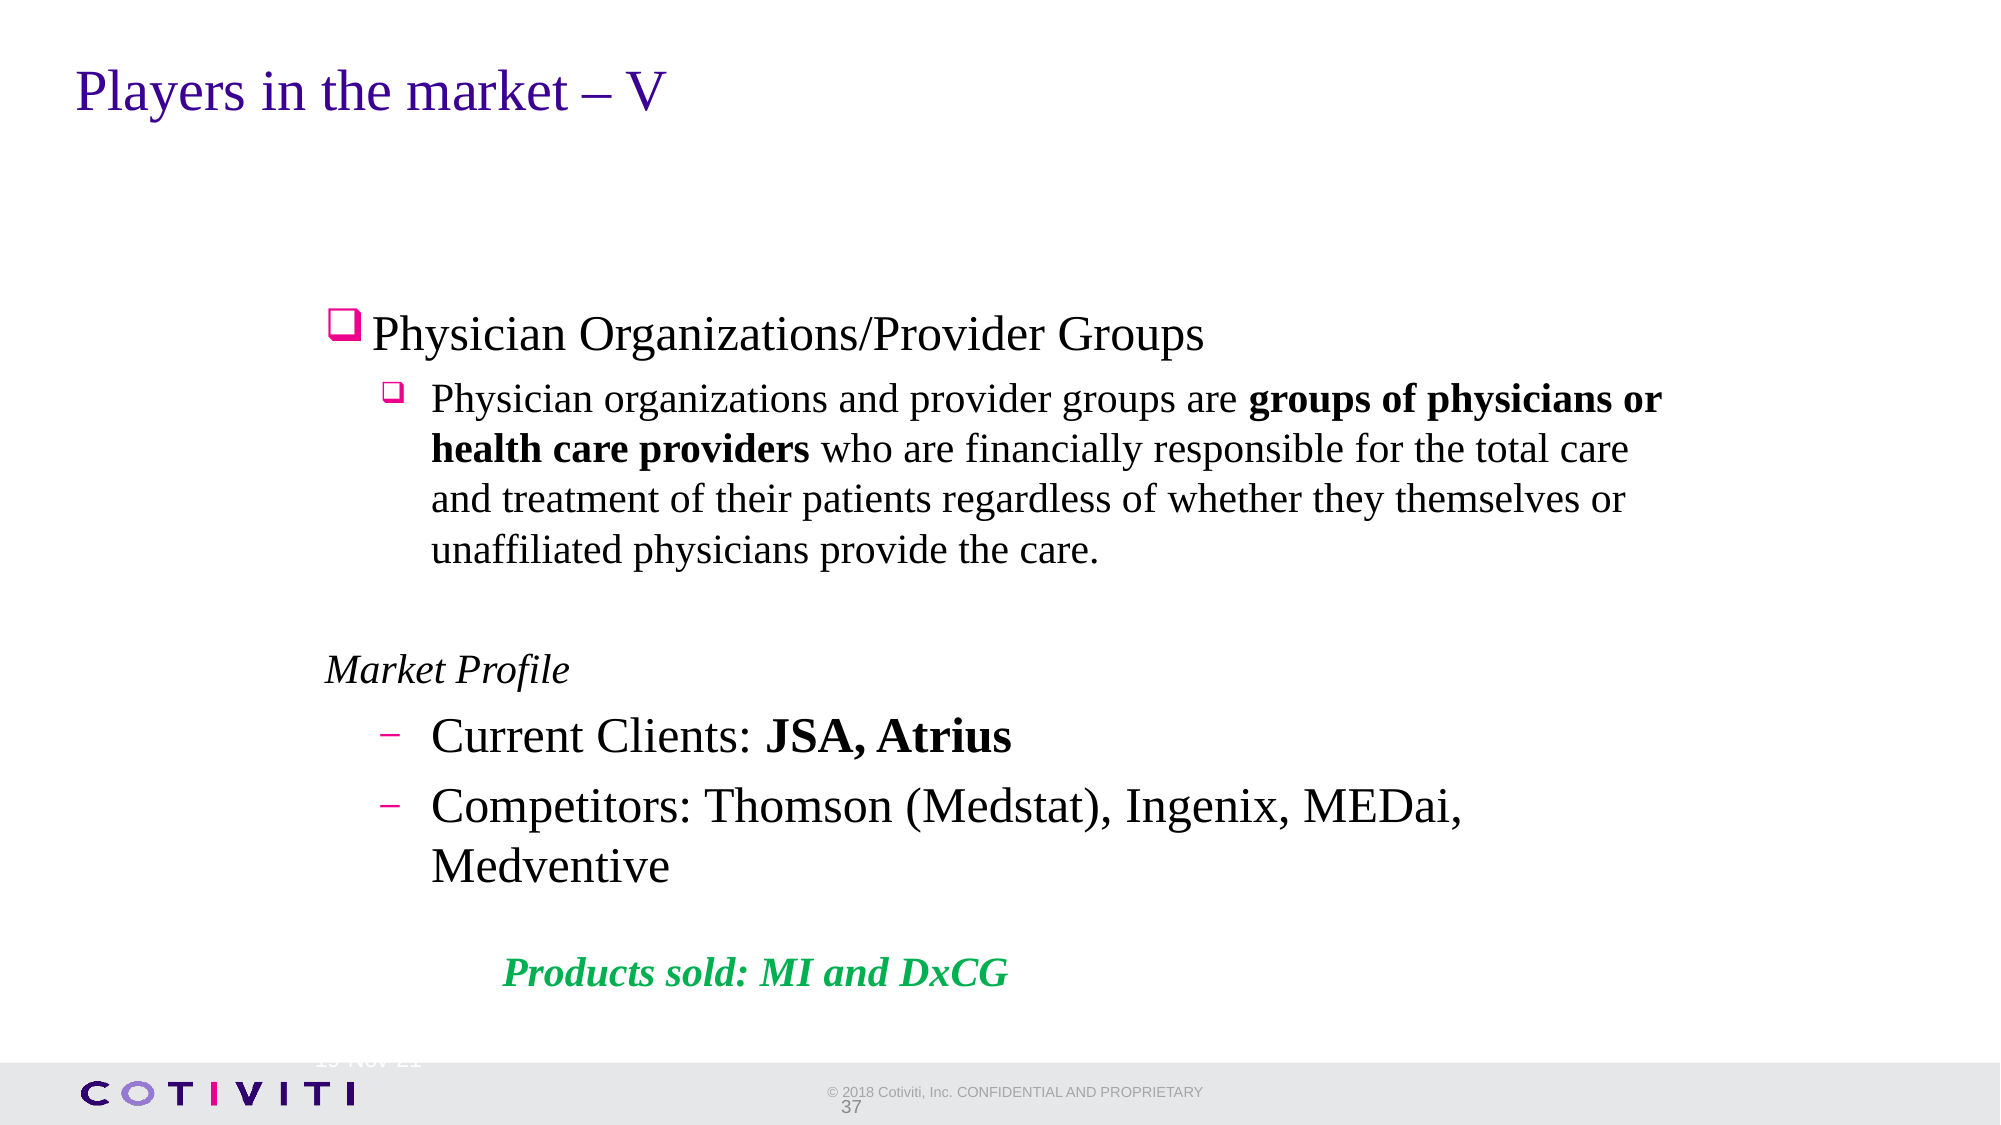

# Players in the market – V

Physician Organizations/Provider Groups
Physician organizations and provider groups are groups of physicians or health care providers who are financially responsible for the total care and treatment of their patients regardless of whether they themselves or unaffiliated physicians provide the care.

Market Profile
Current Clients: JSA, Atrius
Competitors: Thomson (Medstat), Ingenix, MEDai, Medventive

Products sold: MI and DxCG
19-Nov-21
37